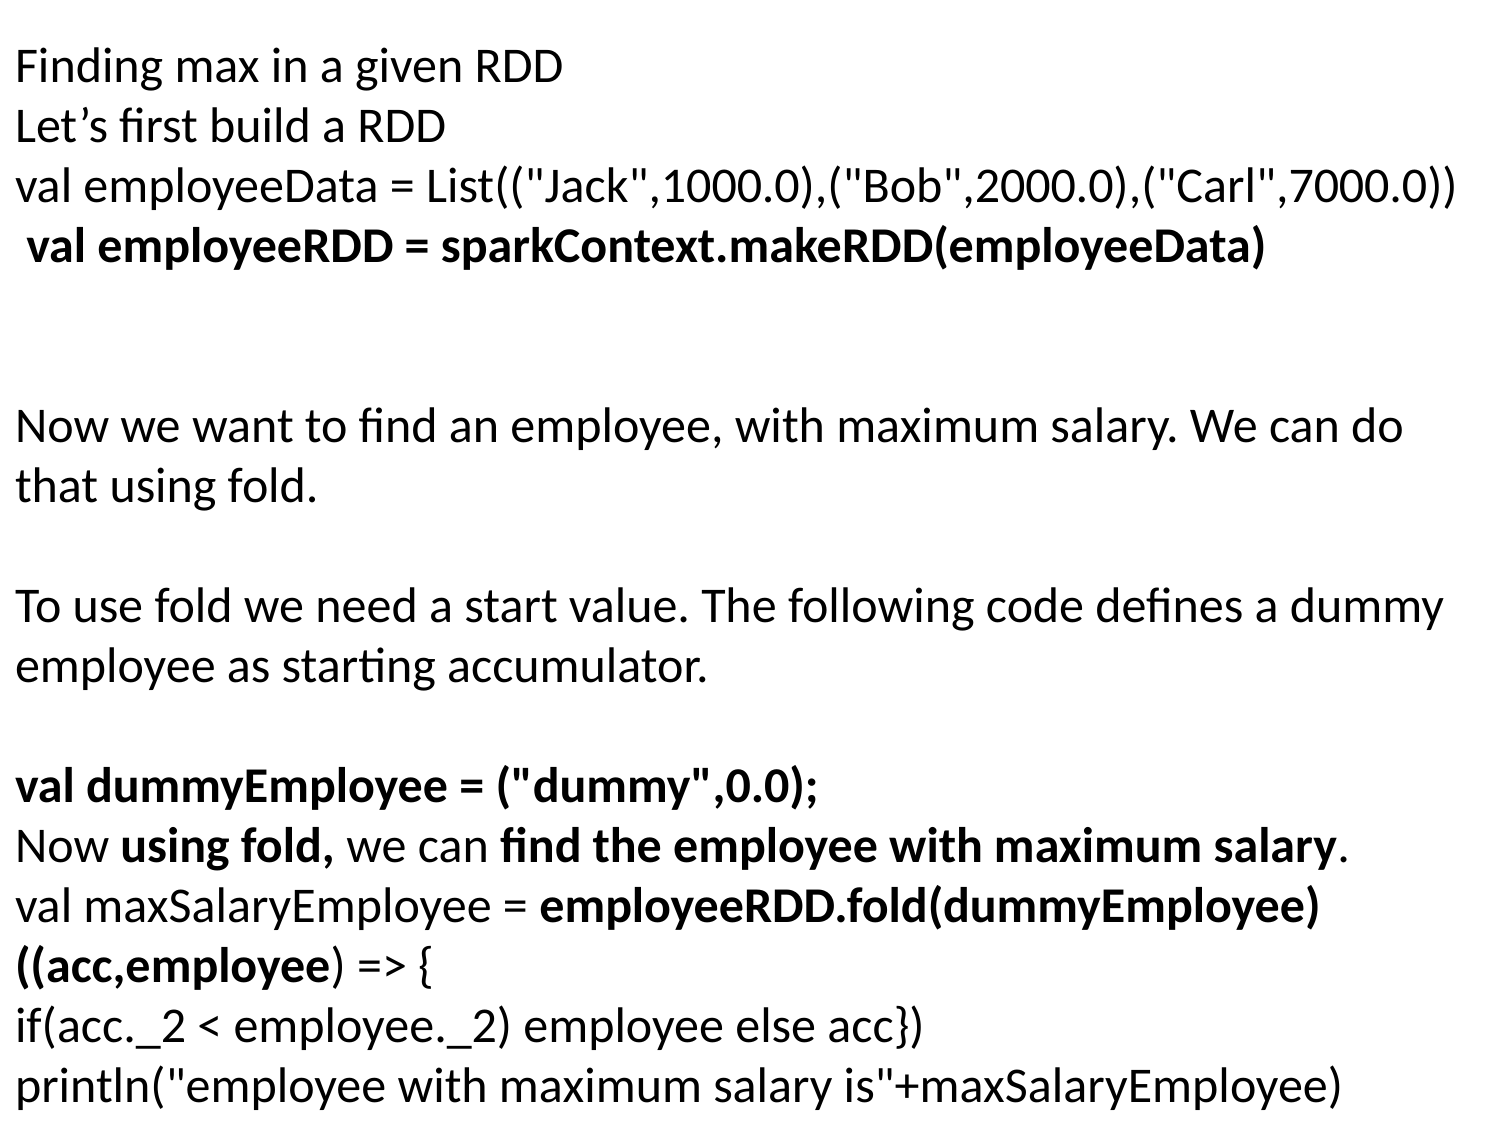

Finding max in a given RDD
Let’s first build a RDD
val employeeData = List(("Jack",1000.0),("Bob",2000.0),("Carl",7000.0))
 val employeeRDD = sparkContext.makeRDD(employeeData)

Now we want to find an employee, with maximum salary. We can do that using fold.

To use fold we need a start value. The following code defines a dummy employee as starting accumulator.

val dummyEmployee = ("dummy",0.0);
Now using fold, we can find the employee with maximum salary.
val maxSalaryEmployee = employeeRDD.fold(dummyEmployee)((acc,employee) => {
if(acc._2 < employee._2) employee else acc})
println("employee with maximum salary is"+maxSalaryEmployee)